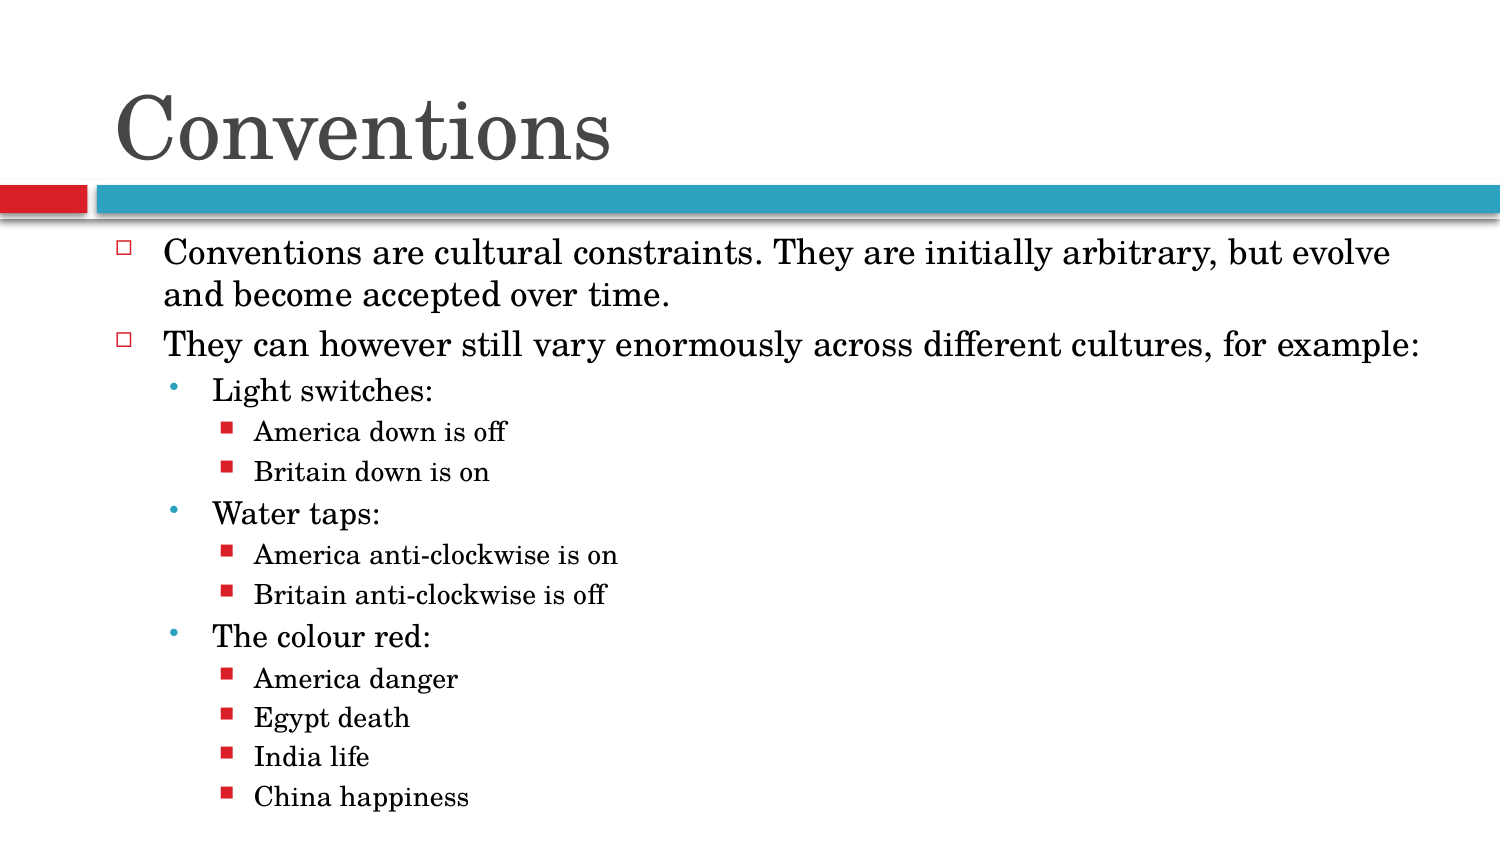

# Conventions
Conventions are cultural constraints. They are initially arbitrary, but evolve and become accepted over time.
They can however still vary enormously across different cultures, for example:
Light switches:
America down is off
Britain down is on
Water taps:
America anti-clockwise is on
Britain anti-clockwise is off
The colour red:
America danger
Egypt death
India life
China happiness